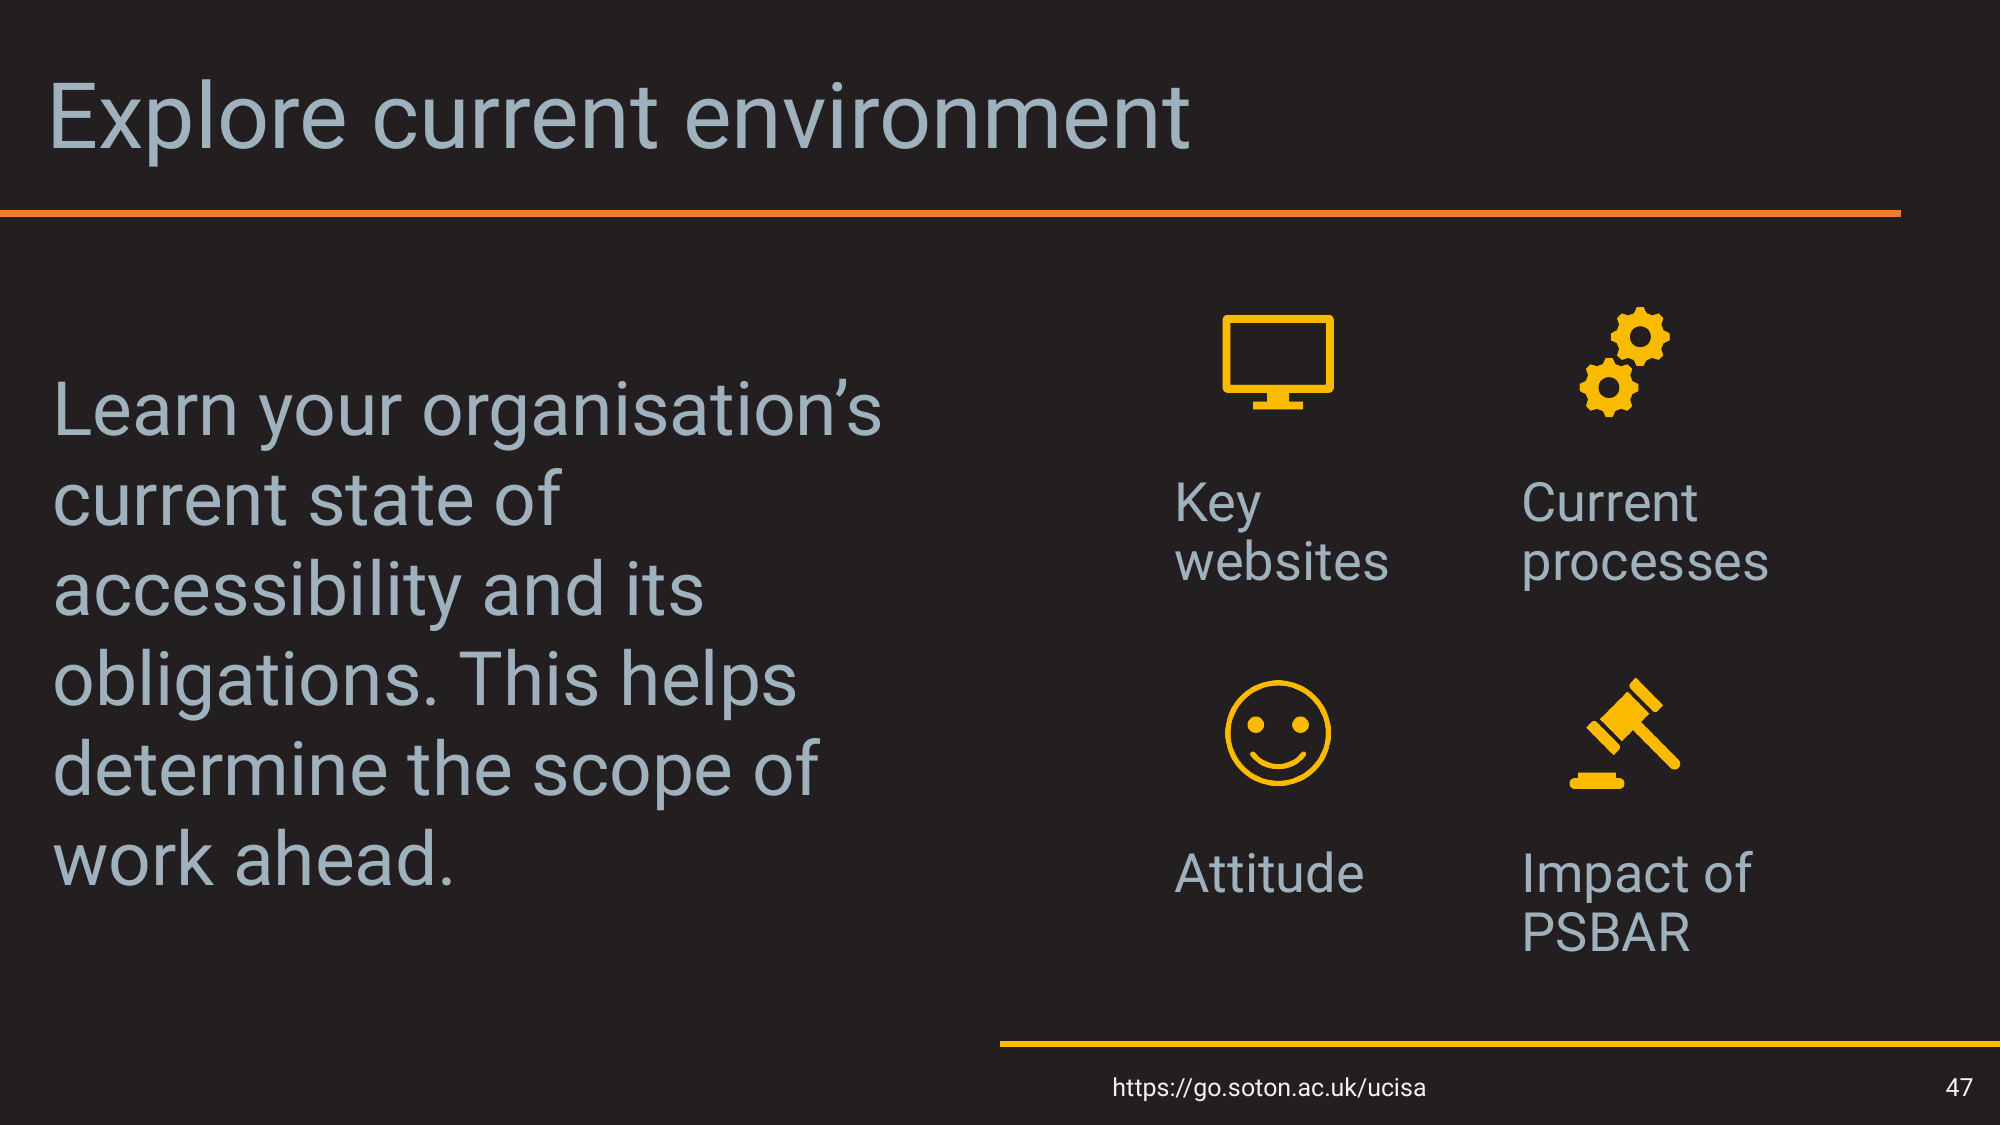

# Explore current environment 1
Key websites
Current processes
Attitude
Impact of PSBAR
Learn your organisation’s current state of accessibility and its obligations. This helps determine the scope of work ahead.
47
https://go.soton.ac.uk/ucisa